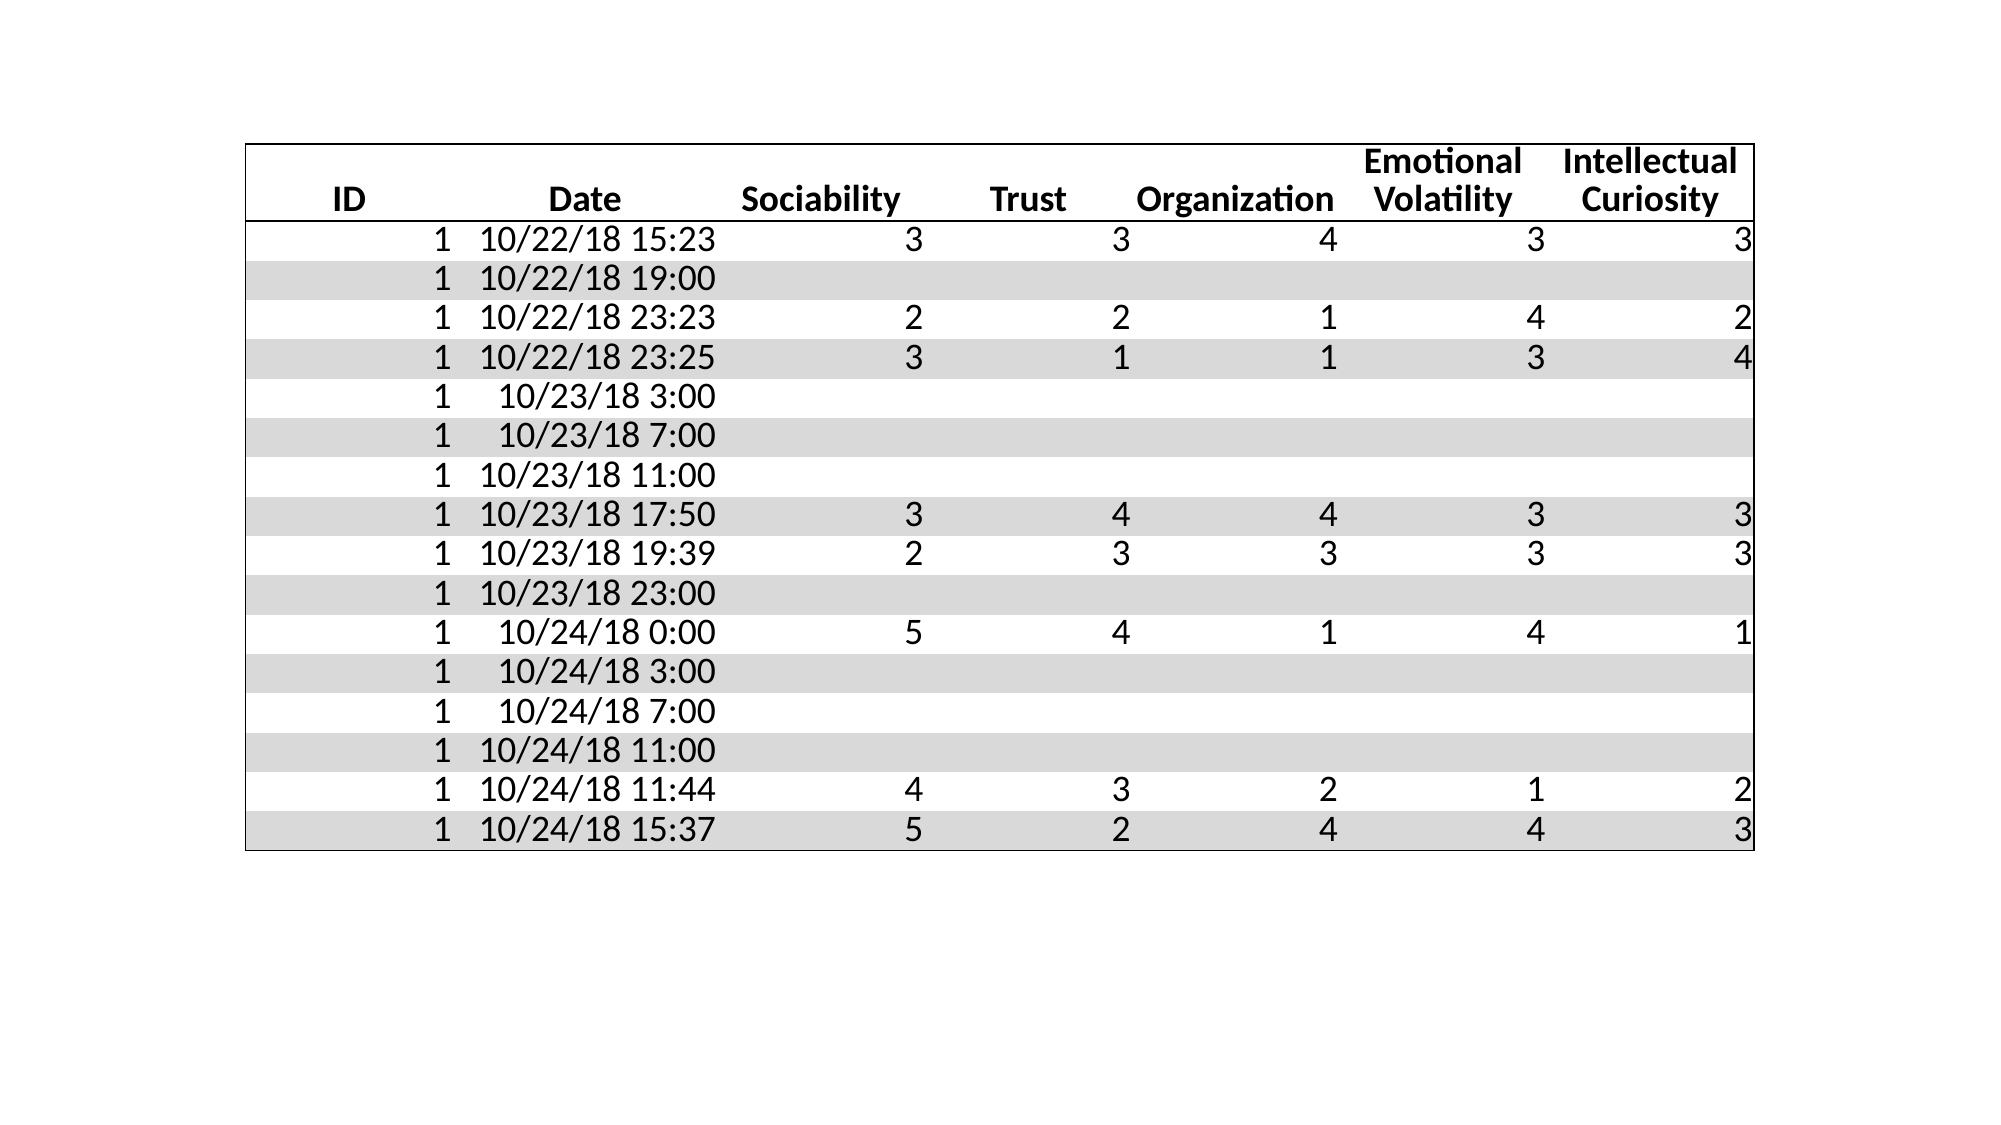

| ID | Date | Sociability | Trust | Organization | Emotional Volatility | Intellectual Curiosity |
| --- | --- | --- | --- | --- | --- | --- |
| 1 | 10/22/18 15:23 | 3 | 3 | 4 | 3 | 3 |
| 1 | 10/22/18 19:00 |  |  |  |  |  |
| 1 | 10/22/18 23:23 | 2 | 2 | 1 | 4 | 2 |
| 1 | 10/22/18 23:25 | 3 | 1 | 1 | 3 | 4 |
| 1 | 10/23/18 3:00 |  |  |  |  |  |
| 1 | 10/23/18 7:00 |  |  |  |  |  |
| 1 | 10/23/18 11:00 |  |  |  |  |  |
| 1 | 10/23/18 17:50 | 3 | 4 | 4 | 3 | 3 |
| 1 | 10/23/18 19:39 | 2 | 3 | 3 | 3 | 3 |
| 1 | 10/23/18 23:00 |  |  |  |  |  |
| 1 | 10/24/18 0:00 | 5 | 4 | 1 | 4 | 1 |
| 1 | 10/24/18 3:00 |  |  |  |  |  |
| 1 | 10/24/18 7:00 |  |  |  |  |  |
| 1 | 10/24/18 11:00 |  |  |  |  |  |
| 1 | 10/24/18 11:44 | 4 | 3 | 2 | 1 | 2 |
| 1 | 10/24/18 15:37 | 5 | 2 | 4 | 4 | 3 |